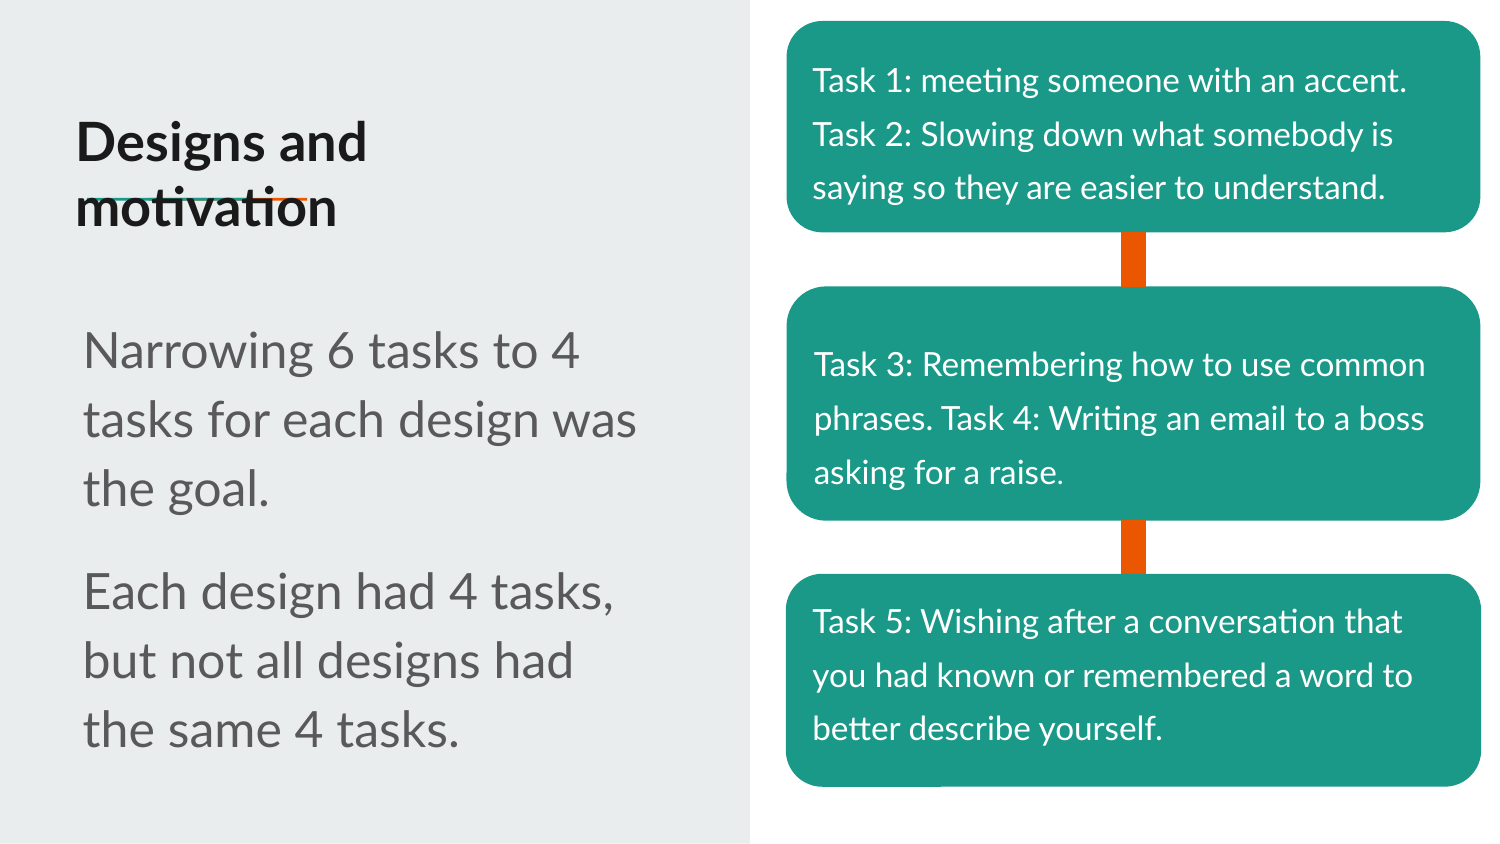

Task 1: meeting someone with an accent. Task 2: Slowing down what somebody is saying so they are easier to understand.

# Designs and motivation

Task 3: Remembering how to use common phrases. Task 4: Writing an email to a boss asking for a raise.

Narrowing 6 tasks to 4 tasks for each design was the goal.
Each design had 4 tasks, but not all designs had the same 4 tasks.

Task 5: Wishing after a conversation that you had known or remembered a word to better describe yourself.